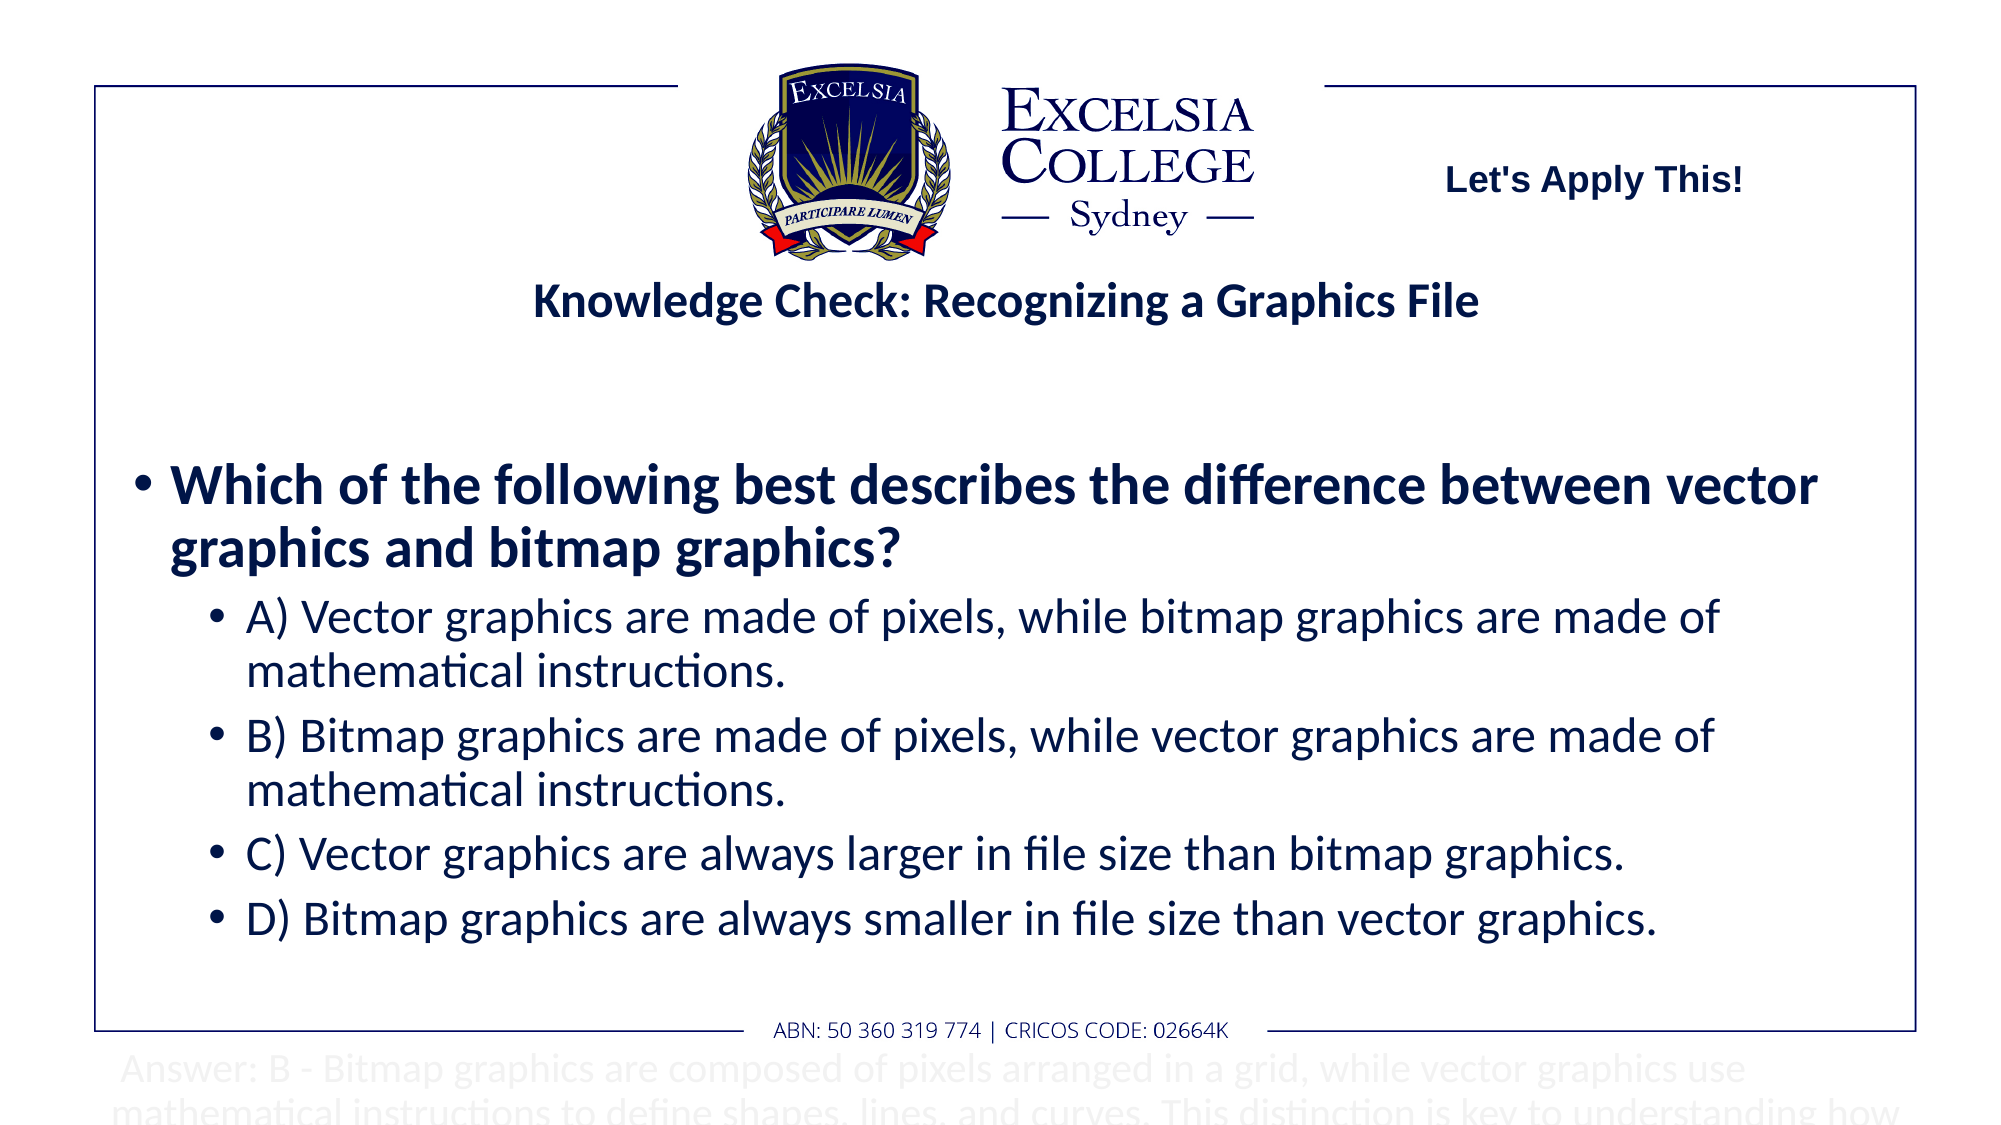

Let's Apply This!
# Knowledge Check: Recognizing a Graphics File

Which of the following best describes the difference between vector graphics and bitmap graphics?
A) Vector graphics are made of pixels, while bitmap graphics are made of mathematical instructions.
B) Bitmap graphics are made of pixels, while vector graphics are made of mathematical instructions.
C) Vector graphics are always larger in file size than bitmap graphics.
D) Bitmap graphics are always smaller in file size than vector graphics.

 Answer: B - Bitmap graphics are composed of pixels arranged in a grid, while vector graphics use mathematical instructions to define shapes, lines, and curves. This distinction is key to understanding how each type of graphic is stored and rendered.